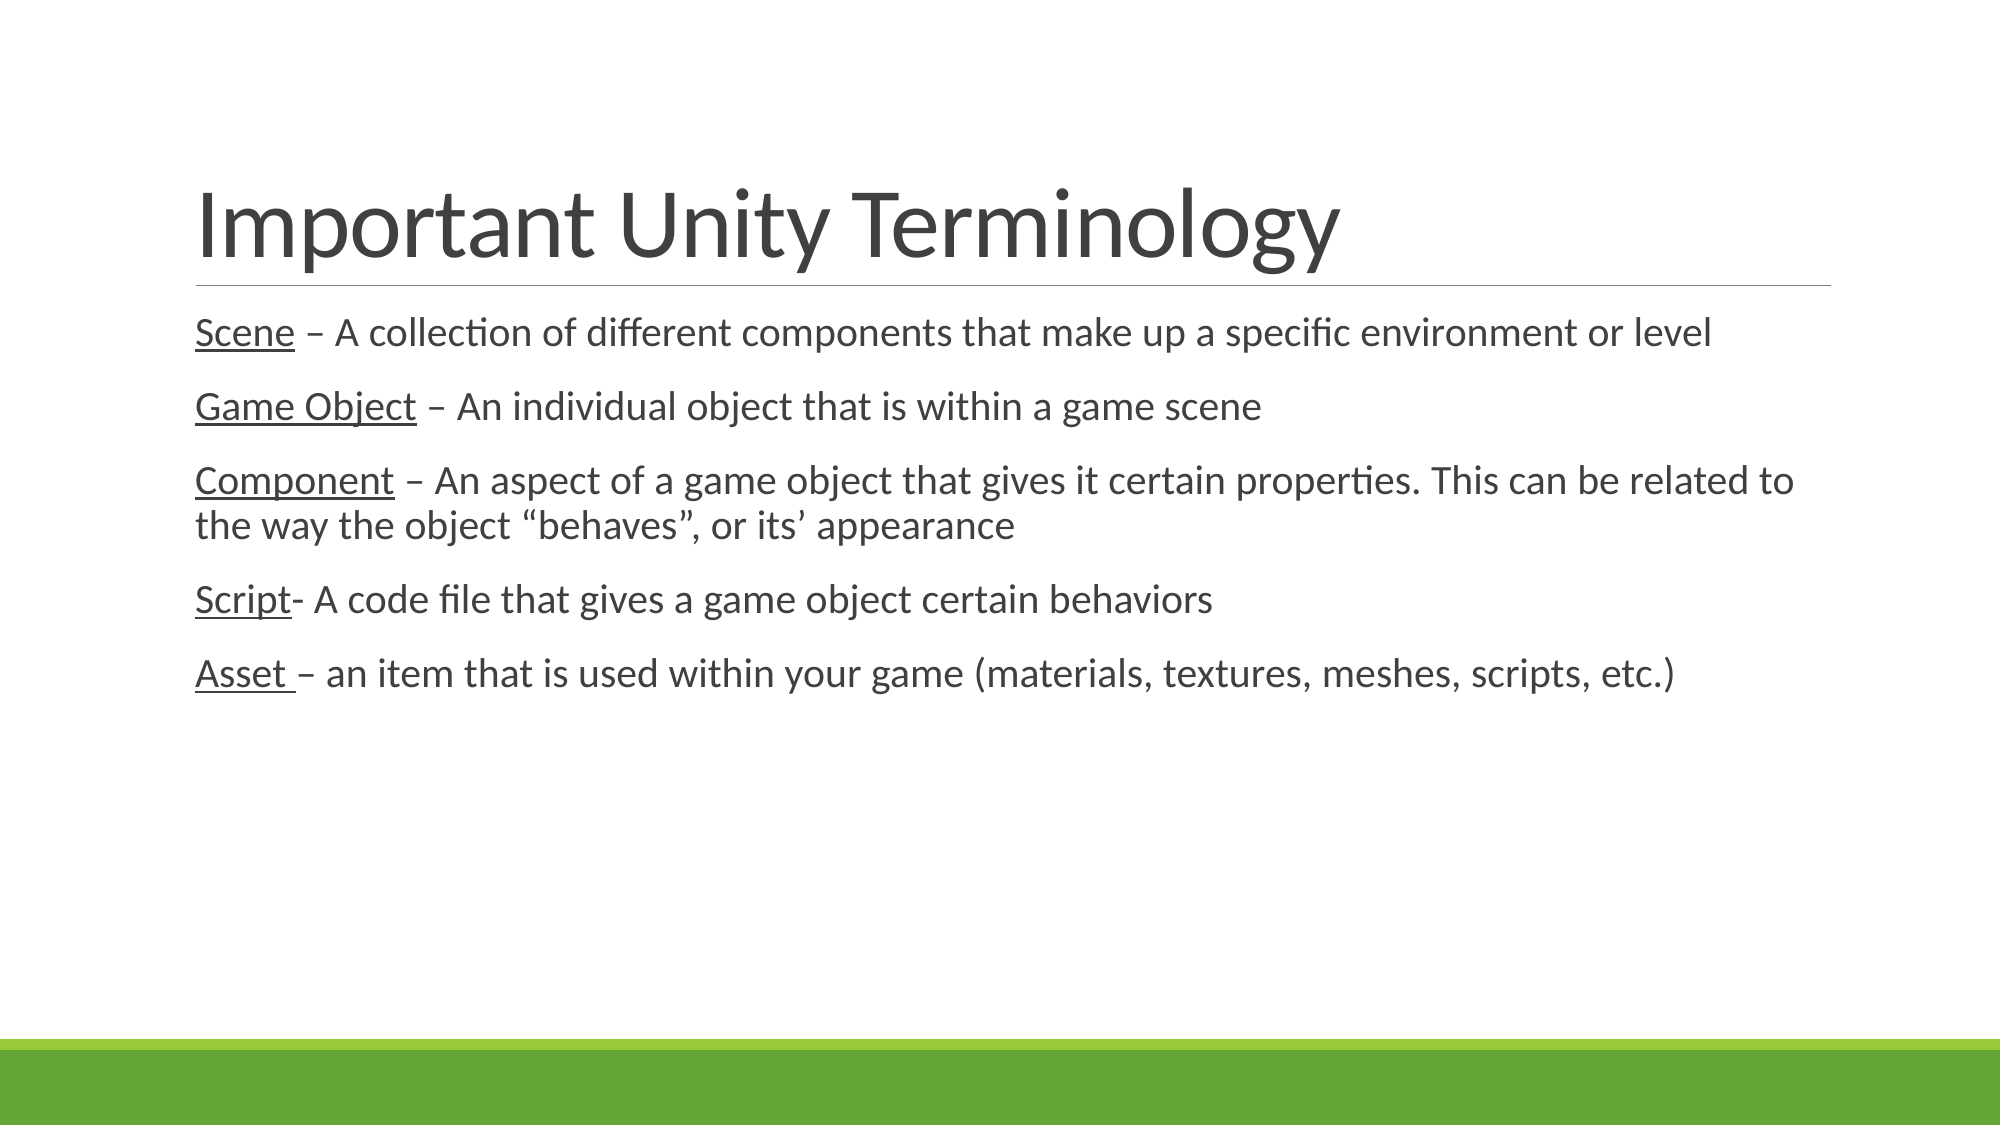

# Important Unity Terminology
Scene – A collection of different components that make up a specific environment or level
Game Object – An individual object that is within a game scene
Component – An aspect of a game object that gives it certain properties. This can be related to the way the object “behaves”, or its’ appearance
Script- A code file that gives a game object certain behaviors
Asset – an item that is used within your game (materials, textures, meshes, scripts, etc.)